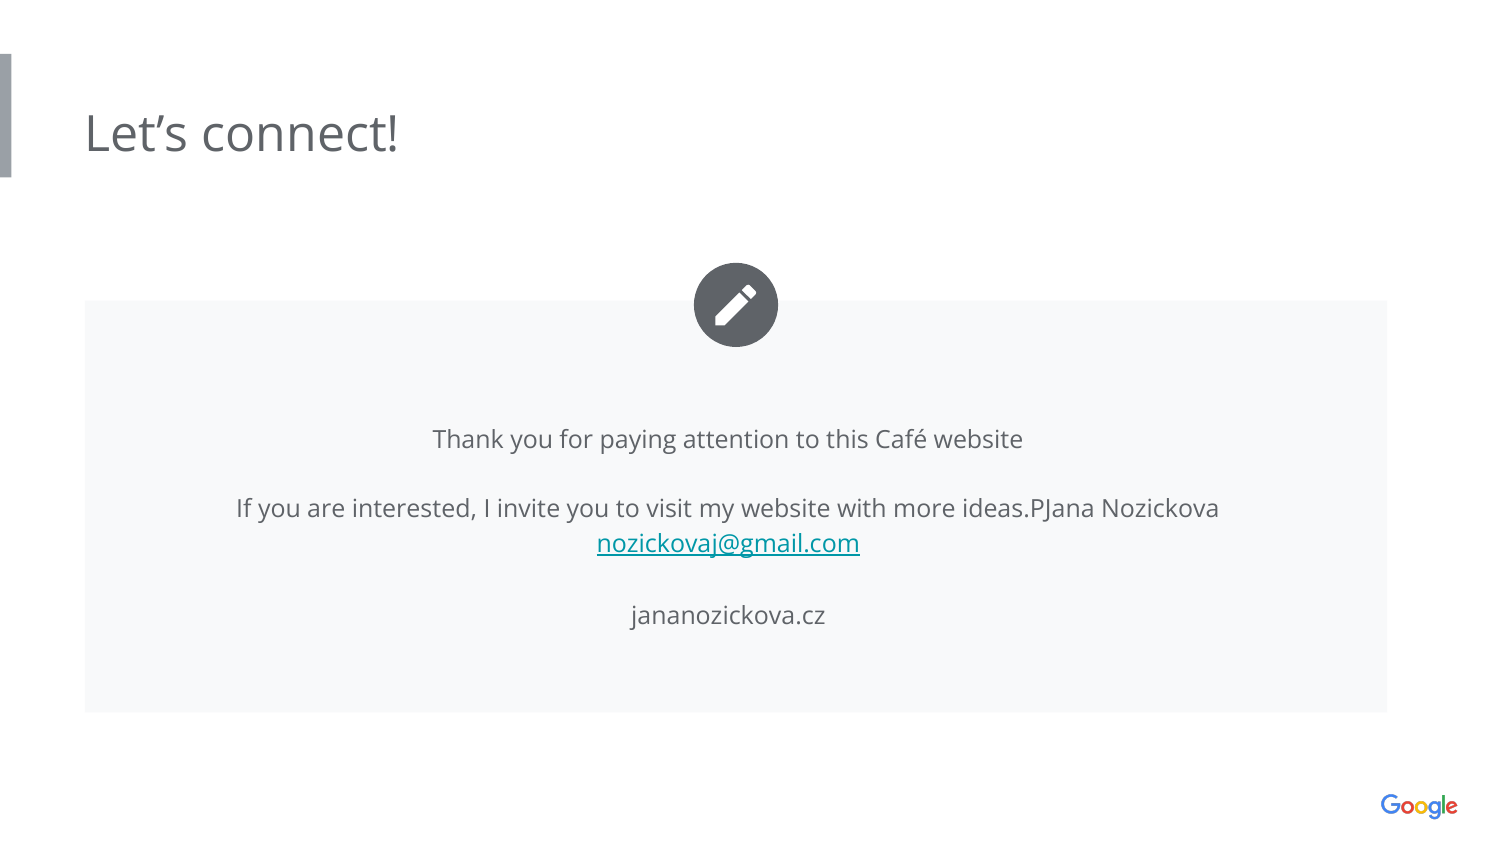

Insert a few sentences summarizing the next steps you would take with this project and why. Feel free to organize next steps in a bullet point list.
Let’s connect!

Thank you for paying attention to this Café website

If you are interested, I invite you to visit my website with more ideas.PJana Nozickova
nozickovaj@gmail.com

jananozickova.cz